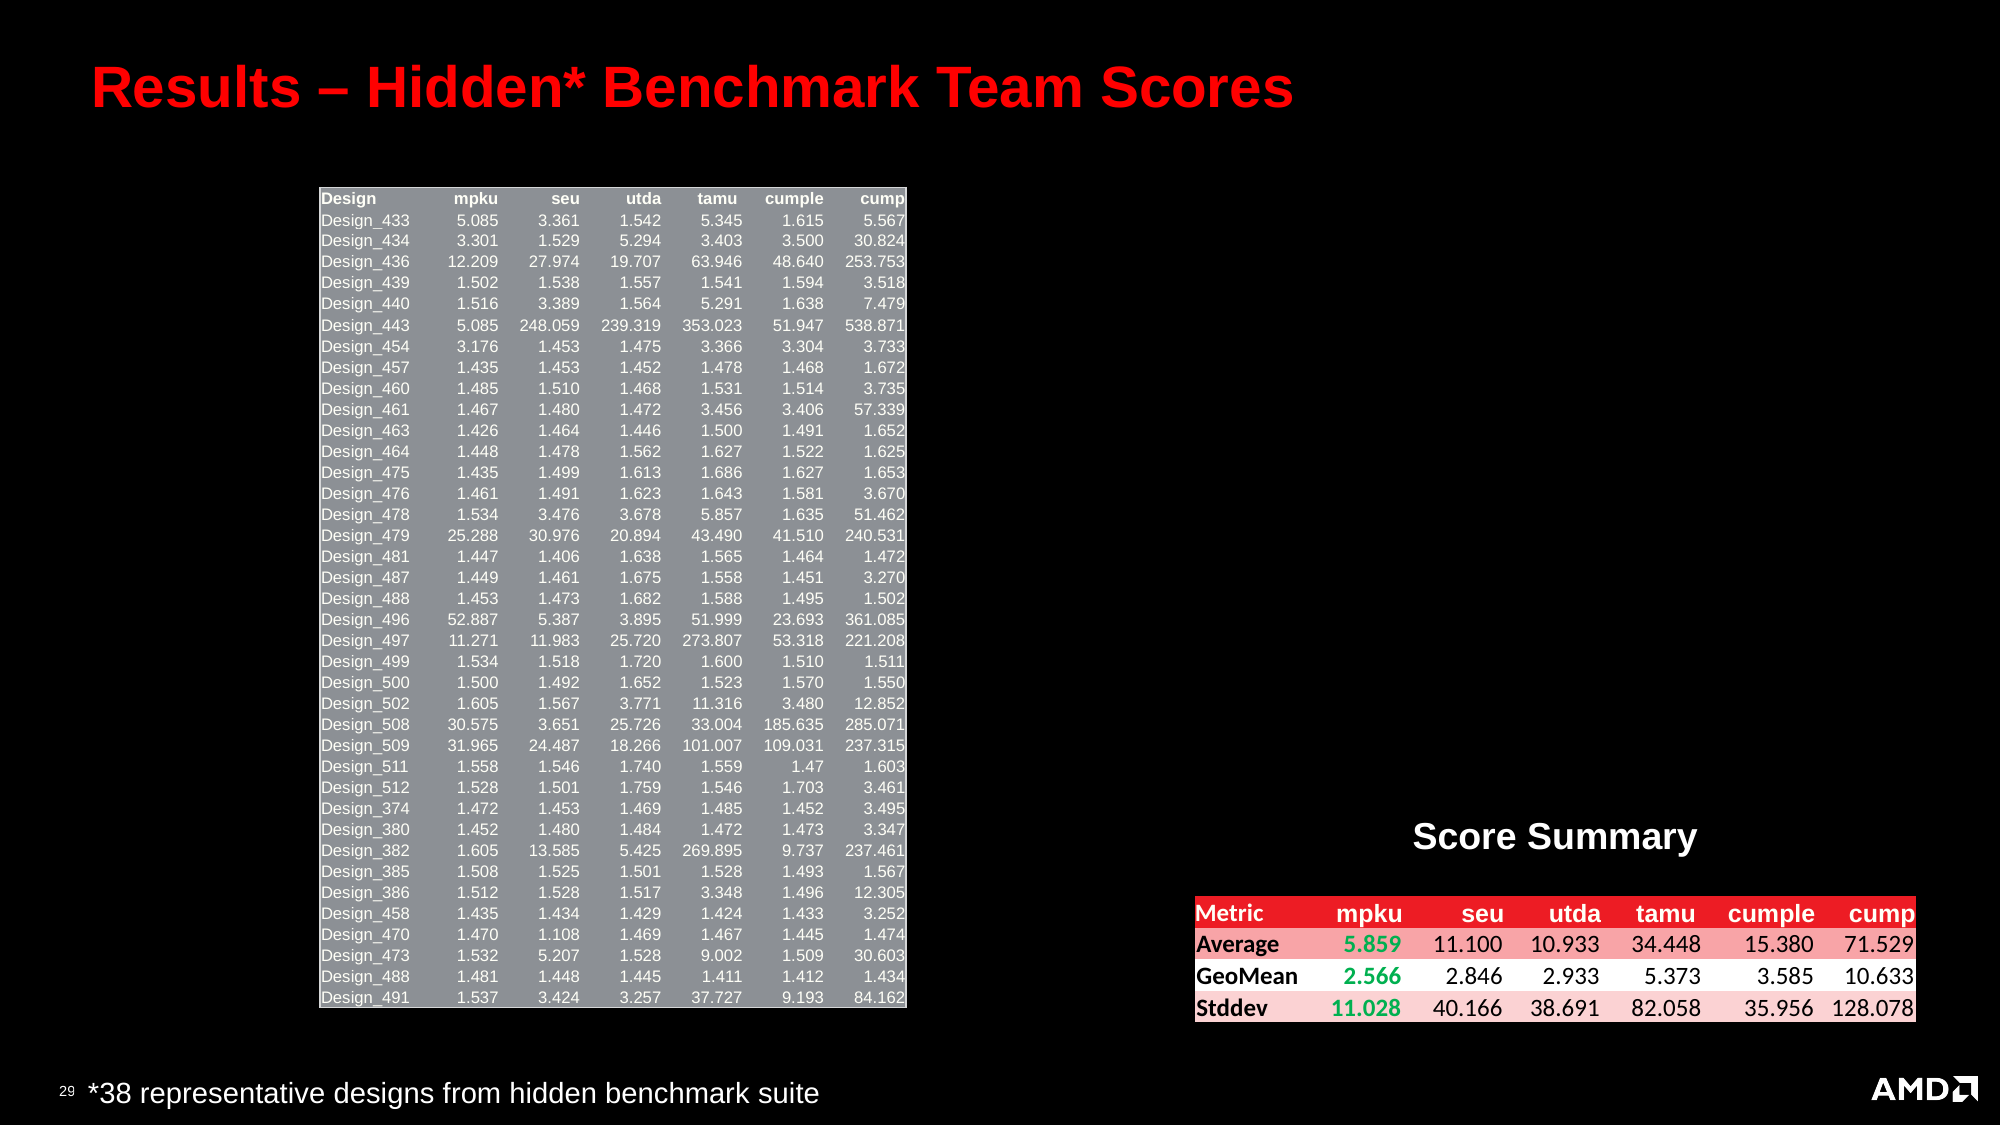

# Results – Hidden* Benchmark Team Scores
| Design | mpku | seu | utda | tamu | cumple | cump |
| --- | --- | --- | --- | --- | --- | --- |
| Design\_433 | 5.085 | 3.361 | 1.542 | 5.345 | 1.615 | 5.567 |
| Design\_434 | 3.301 | 1.529 | 5.294 | 3.403 | 3.500 | 30.824 |
| Design\_436 | 12.209 | 27.974 | 19.707 | 63.946 | 48.640 | 253.753 |
| Design\_439 | 1.502 | 1.538 | 1.557 | 1.541 | 1.594 | 3.518 |
| Design\_440 | 1.516 | 3.389 | 1.564 | 5.291 | 1.638 | 7.479 |
| Design\_443 | 5.085 | 248.059 | 239.319 | 353.023 | 51.947 | 538.871 |
| Design\_454 | 3.176 | 1.453 | 1.475 | 3.366 | 3.304 | 3.733 |
| Design\_457 | 1.435 | 1.453 | 1.452 | 1.478 | 1.468 | 1.672 |
| Design\_460 | 1.485 | 1.510 | 1.468 | 1.531 | 1.514 | 3.735 |
| Design\_461 | 1.467 | 1.480 | 1.472 | 3.456 | 3.406 | 57.339 |
| Design\_463 | 1.426 | 1.464 | 1.446 | 1.500 | 1.491 | 1.652 |
| Design\_464 | 1.448 | 1.478 | 1.562 | 1.627 | 1.522 | 1.625 |
| Design\_475 | 1.435 | 1.499 | 1.613 | 1.686 | 1.627 | 1.653 |
| Design\_476 | 1.461 | 1.491 | 1.623 | 1.643 | 1.581 | 3.670 |
| Design\_478 | 1.534 | 3.476 | 3.678 | 5.857 | 1.635 | 51.462 |
| Design\_479 | 25.288 | 30.976 | 20.894 | 43.490 | 41.510 | 240.531 |
| Design\_481 | 1.447 | 1.406 | 1.638 | 1.565 | 1.464 | 1.472 |
| Design\_487 | 1.449 | 1.461 | 1.675 | 1.558 | 1.451 | 3.270 |
| Design\_488 | 1.453 | 1.473 | 1.682 | 1.588 | 1.495 | 1.502 |
| Design\_496 | 52.887 | 5.387 | 3.895 | 51.999 | 23.693 | 361.085 |
| Design\_497 | 11.271 | 11.983 | 25.720 | 273.807 | 53.318 | 221.208 |
| Design\_499 | 1.534 | 1.518 | 1.720 | 1.600 | 1.510 | 1.511 |
| Design\_500 | 1.500 | 1.492 | 1.652 | 1.523 | 1.570 | 1.550 |
| Design\_502 | 1.605 | 1.567 | 3.771 | 11.316 | 3.480 | 12.852 |
| Design\_508 | 30.575 | 3.651 | 25.726 | 33.004 | 185.635 | 285.071 |
| Design\_509 | 31.965 | 24.487 | 18.266 | 101.007 | 109.031 | 237.315 |
| Design\_511 | 1.558 | 1.546 | 1.740 | 1.559 | 1.47 | 1.603 |
| Design\_512 | 1.528 | 1.501 | 1.759 | 1.546 | 1.703 | 3.461 |
| Design\_374 | 1.472 | 1.453 | 1.469 | 1.485 | 1.452 | 3.495 |
| Design\_380 | 1.452 | 1.480 | 1.484 | 1.472 | 1.473 | 3.347 |
| Design\_382 | 1.605 | 13.585 | 5.425 | 269.895 | 9.737 | 237.461 |
| Design\_385 | 1.508 | 1.525 | 1.501 | 1.528 | 1.493 | 1.567 |
| Design\_386 | 1.512 | 1.528 | 1.517 | 3.348 | 1.496 | 12.305 |
| Design\_458 | 1.435 | 1.434 | 1.429 | 1.424 | 1.433 | 3.252 |
| Design\_470 | 1.470 | 1.108 | 1.469 | 1.467 | 1.445 | 1.474 |
| Design\_473 | 1.532 | 5.207 | 1.528 | 9.002 | 1.509 | 30.603 |
| Design\_488 | 1.481 | 1.448 | 1.445 | 1.411 | 1.412 | 1.434 |
| Design\_491 | 1.537 | 3.424 | 3.257 | 37.727 | 9.193 | 84.162 |
Score Summary
| Metric | mpku | seu | utda | tamu | cumple | cump |
| --- | --- | --- | --- | --- | --- | --- |
| Average | 5.859 | 11.100 | 10.933 | 34.448 | 15.380 | 71.529 |
| GeoMean | 2.566 | 2.846 | 2.933 | 5.373 | 3.585 | 10.633 |
| Stddev | 11.028 | 40.166 | 38.691 | 82.058 | 35.956 | 128.078 |
*38 representative designs from hidden benchmark suite